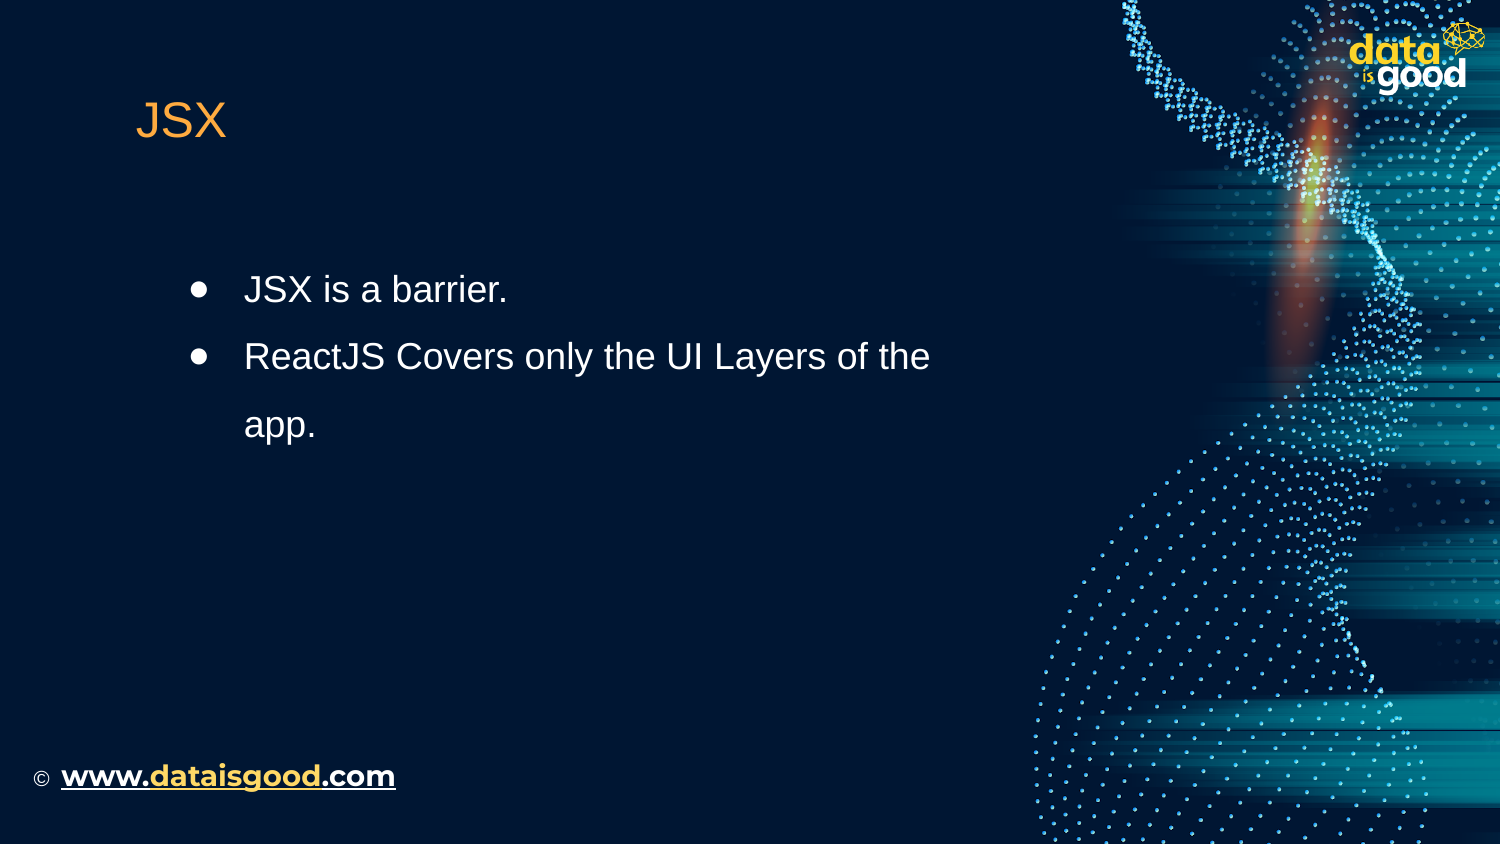

# JSX
JSX is a barrier.
ReactJS Covers only the UI Layers of the app.